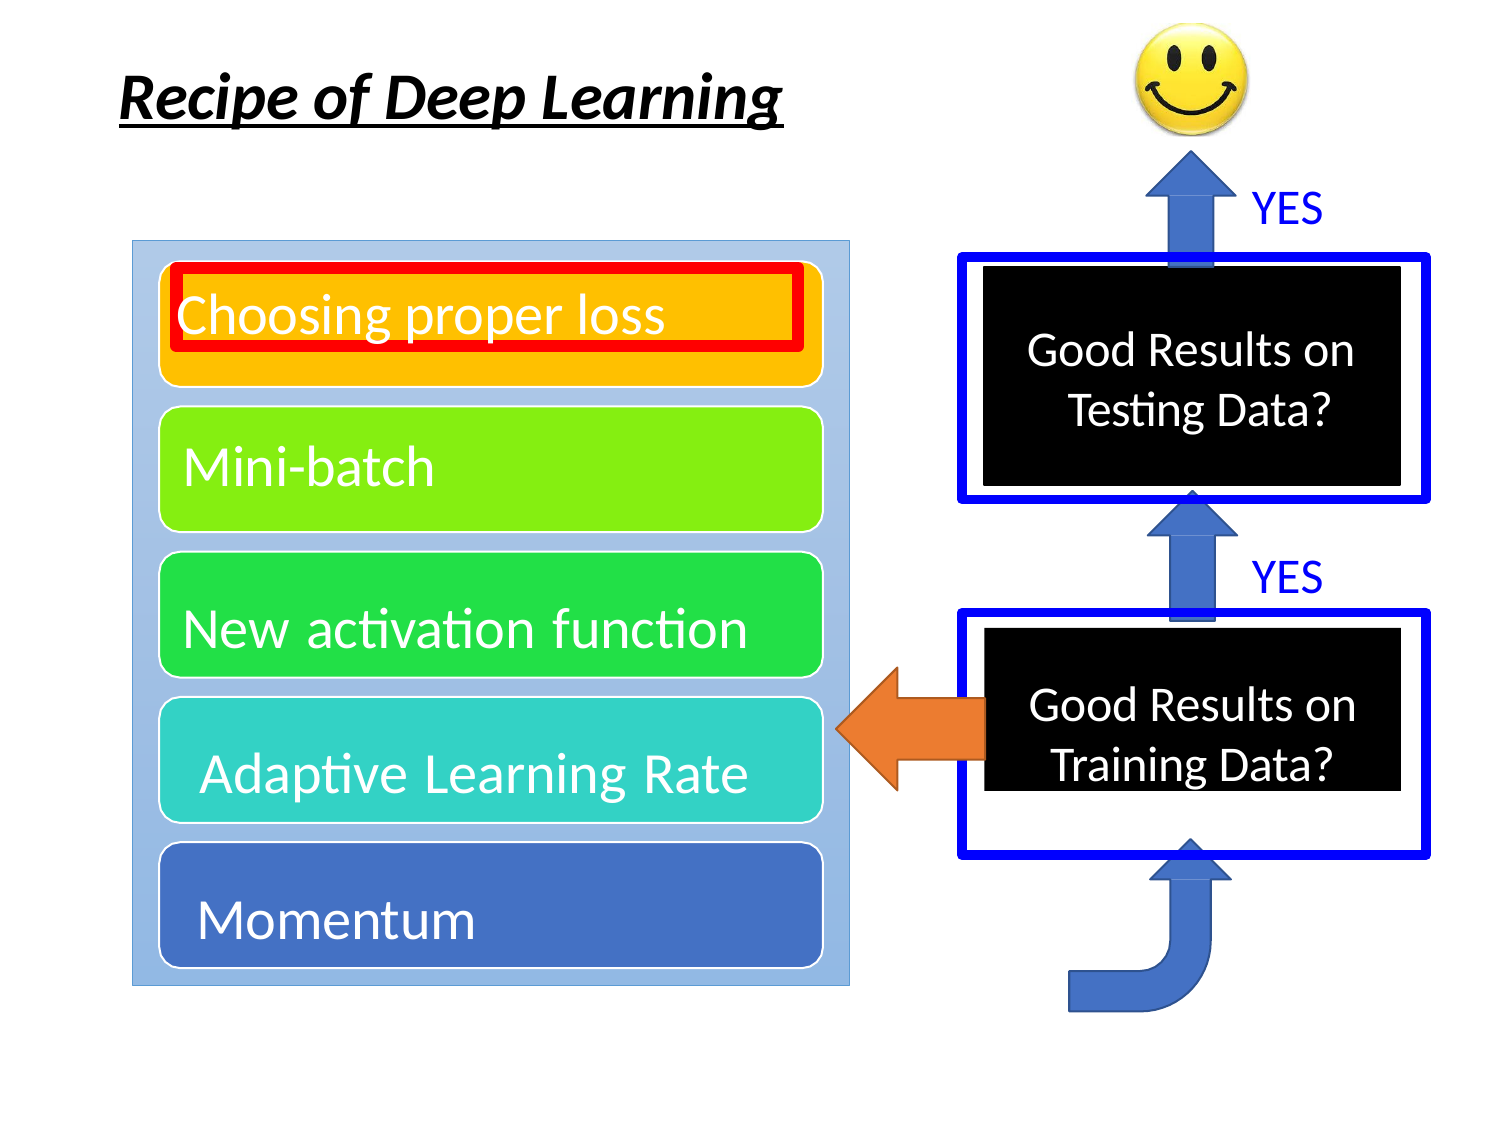

# Recipe of Deep Learning

YES

Good Results on  Testing Data?

YES

Choosing proper loss

Mini-batch
New activation function  Adaptive Learning Rate  Momentum

Good Results on
Training Data?